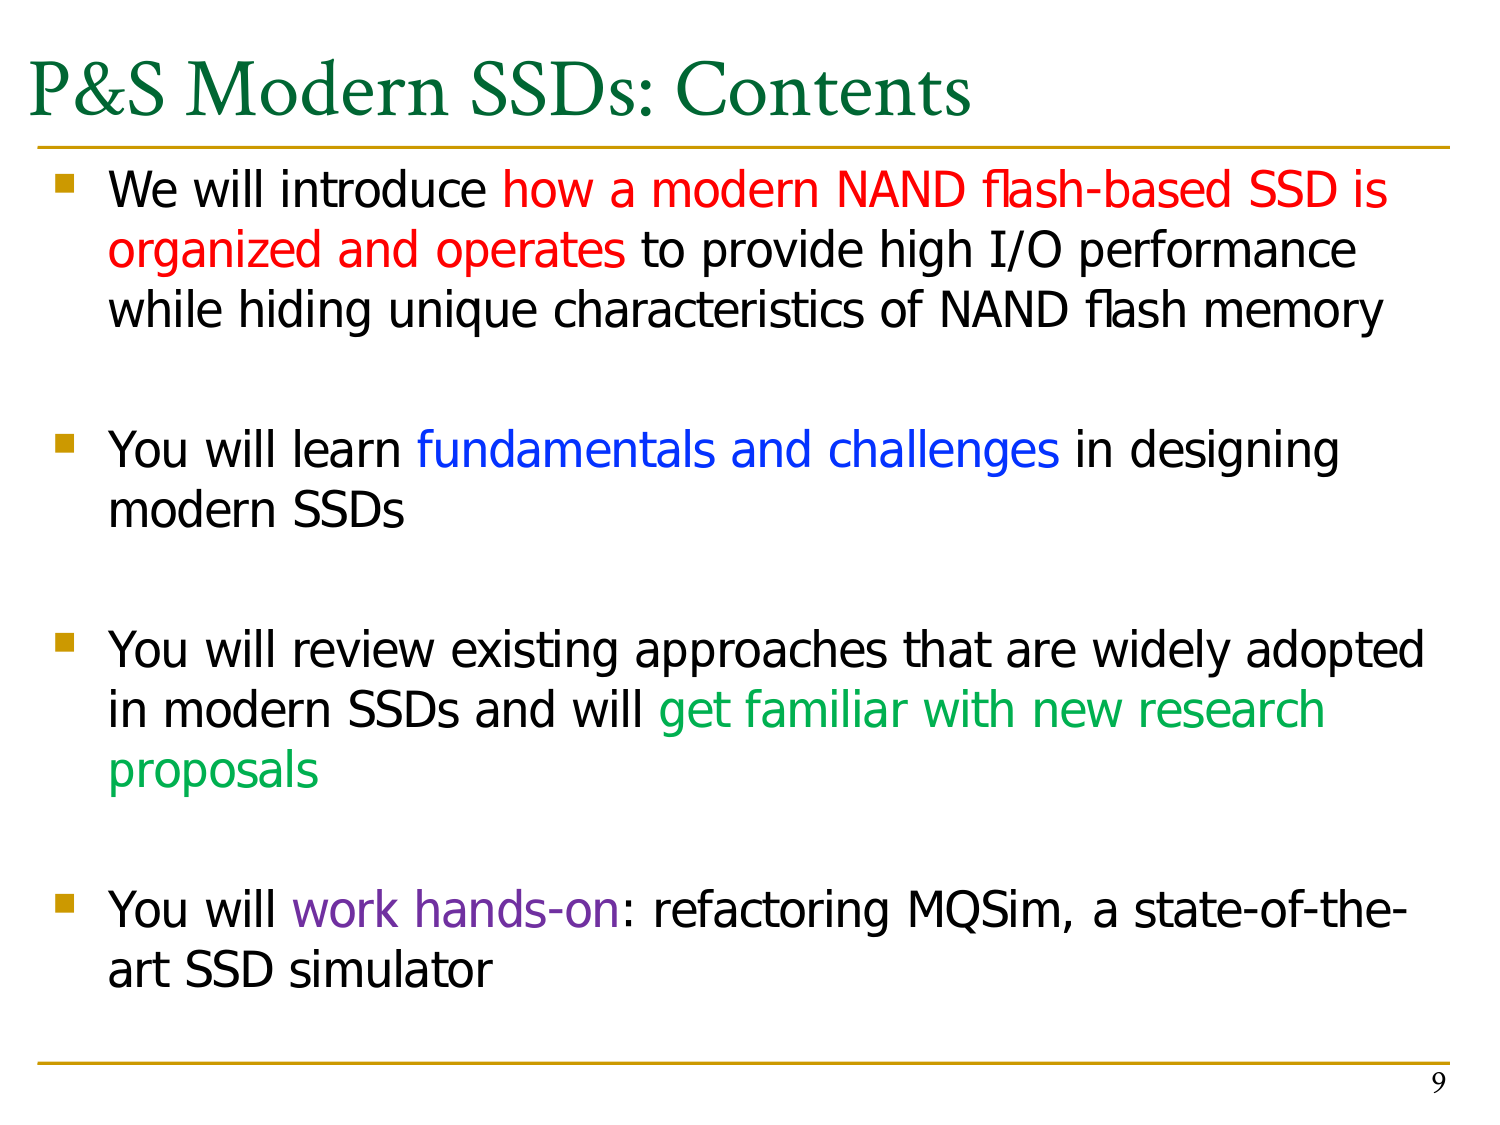

# P&S Modern SSDs: Contents
We will introduce how a modern NAND flash-based SSD is organized and operates to provide high I/O performance while hiding unique characteristics of NAND flash memory

You will learn fundamentals and challenges in designing modern SSDs

You will review existing approaches that are widely adopted in modern SSDs and will get familiar with new research proposals

You will work hands-on: refactoring MQSim, a state-of-the-art SSD simulator
9